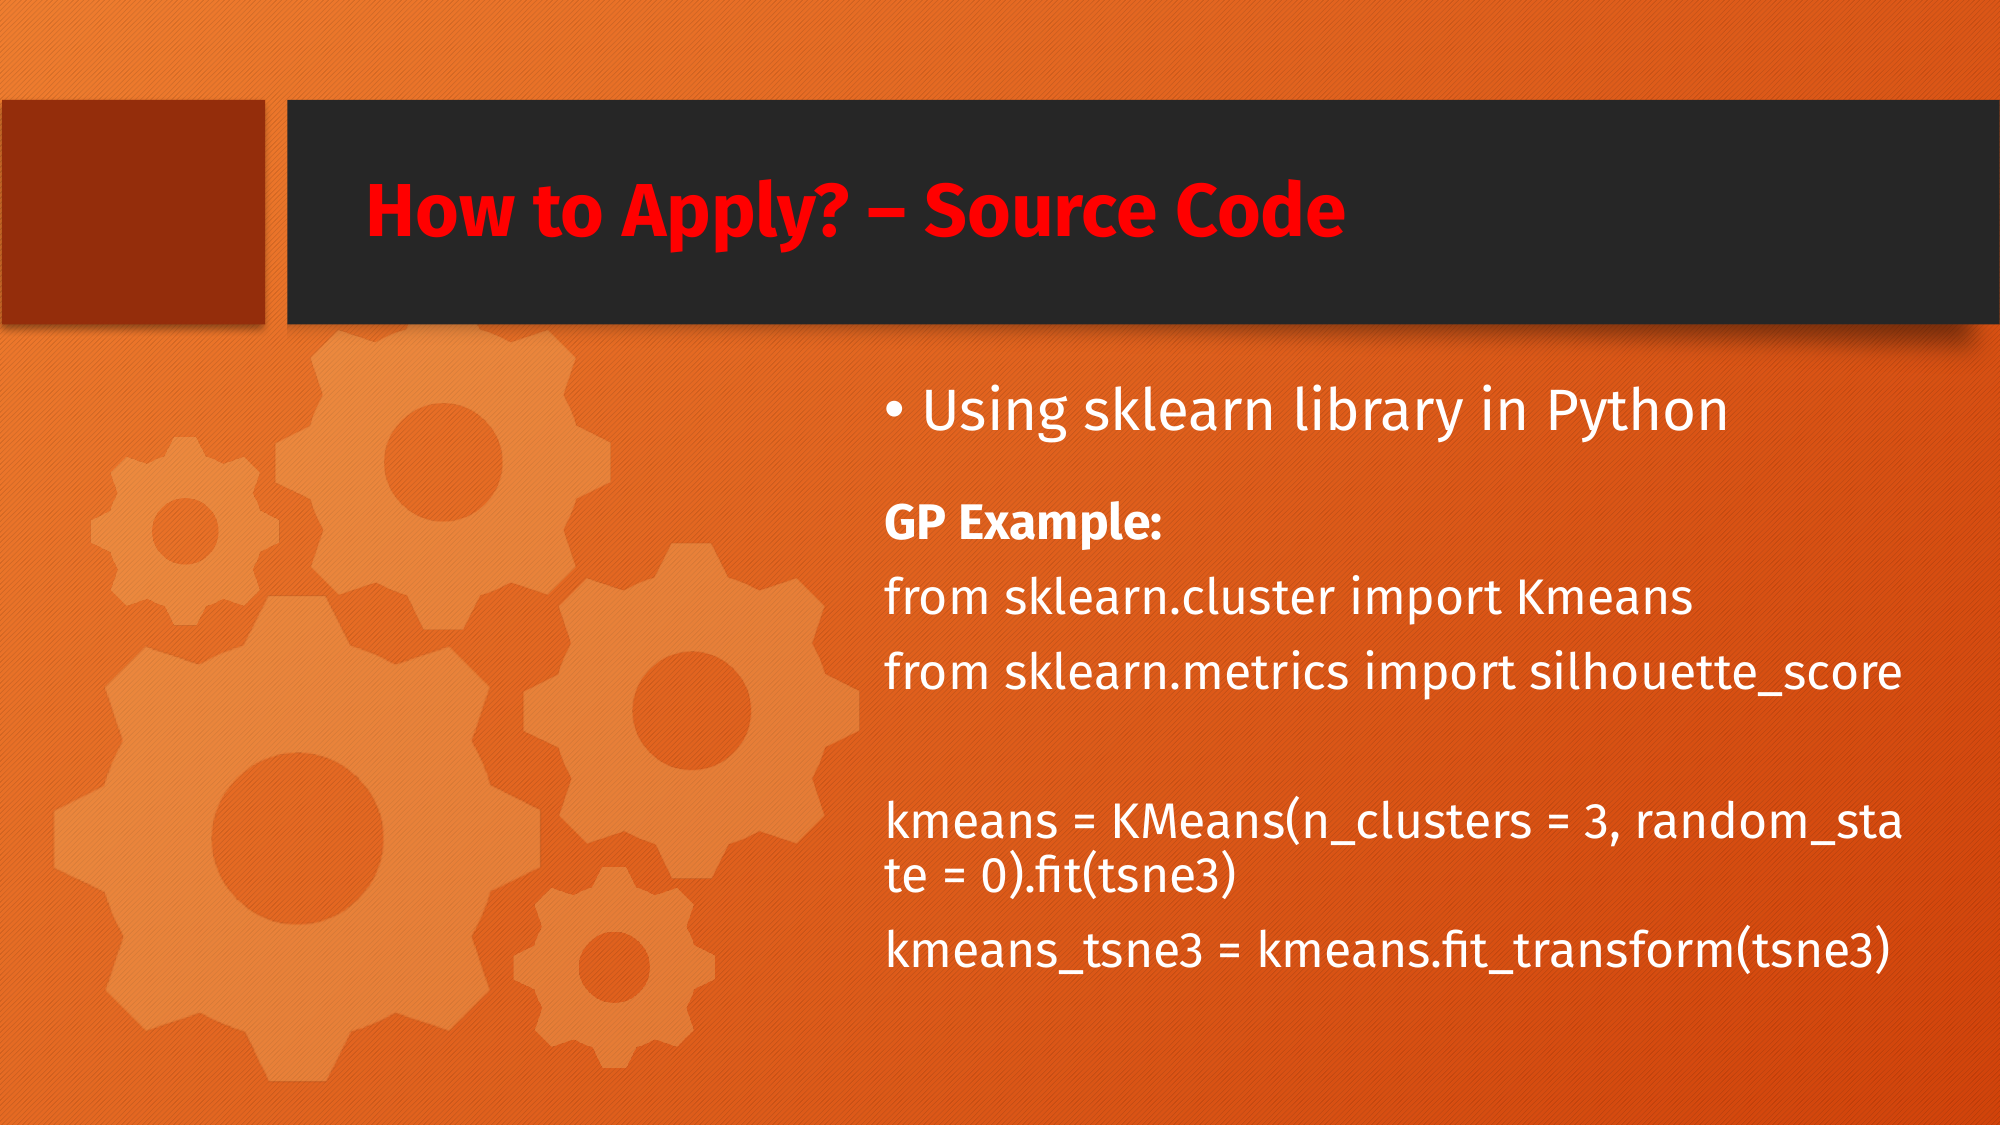

# How to Apply? – Source Code
Using sklearn library in Python
GP Example:
from sklearn.cluster import Kmeans
from sklearn.metrics import silhouette_score

kmeans = KMeans(n_clusters = 3, random_state = 0).fit(tsne3)
kmeans_tsne3 = kmeans.fit_transform(tsne3)